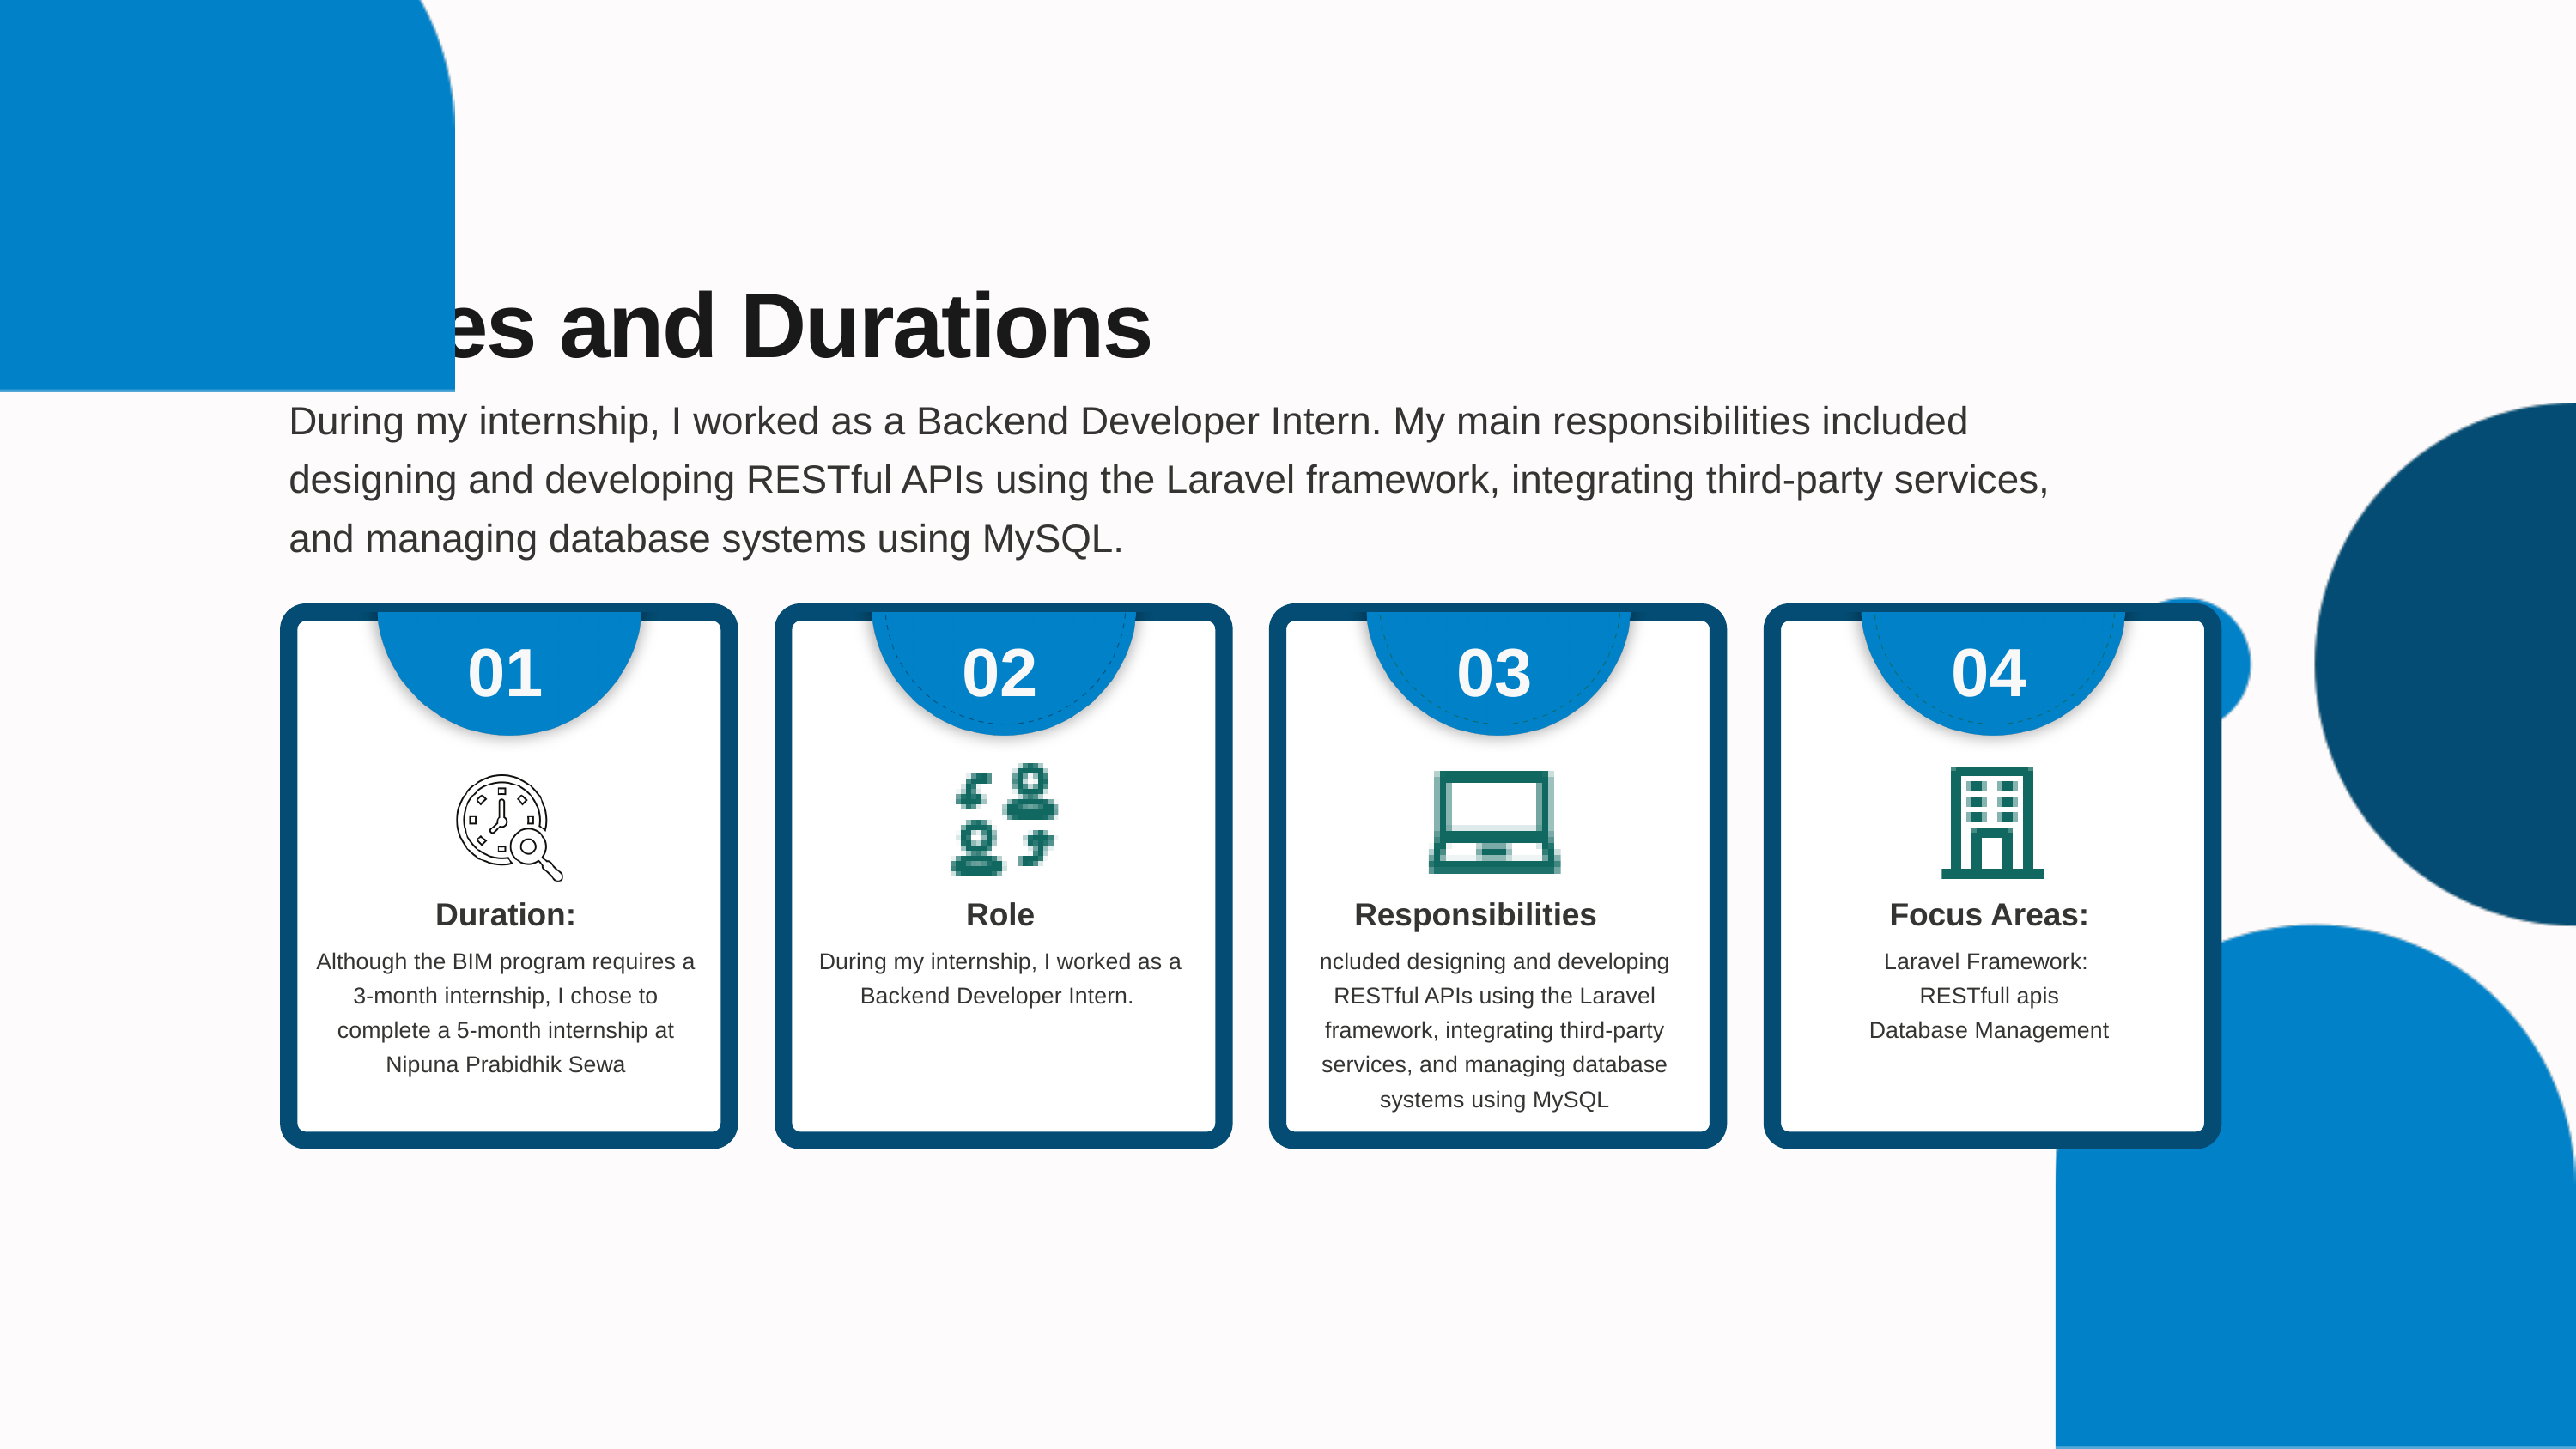

Roles and Durations
During my internship, I worked as a Backend Developer Intern. My main responsibilities included designing and developing RESTful APIs using the Laravel framework, integrating third-party services, and managing database systems using MySQL.

01
02
03
04

Duration:
Role
Responsibilities
Focus Areas:
Although the BIM program requires a 3-month internship, I chose to complete a 5-month internship at Nipuna Prabidhik Sewa
During my internship, I worked as a Backend Developer Intern.
ncluded designing and developing RESTful APIs using the Laravel framework, integrating third-party services, and managing database systems using MySQL
Laravel Framework:
RESTfull apis
Database Management